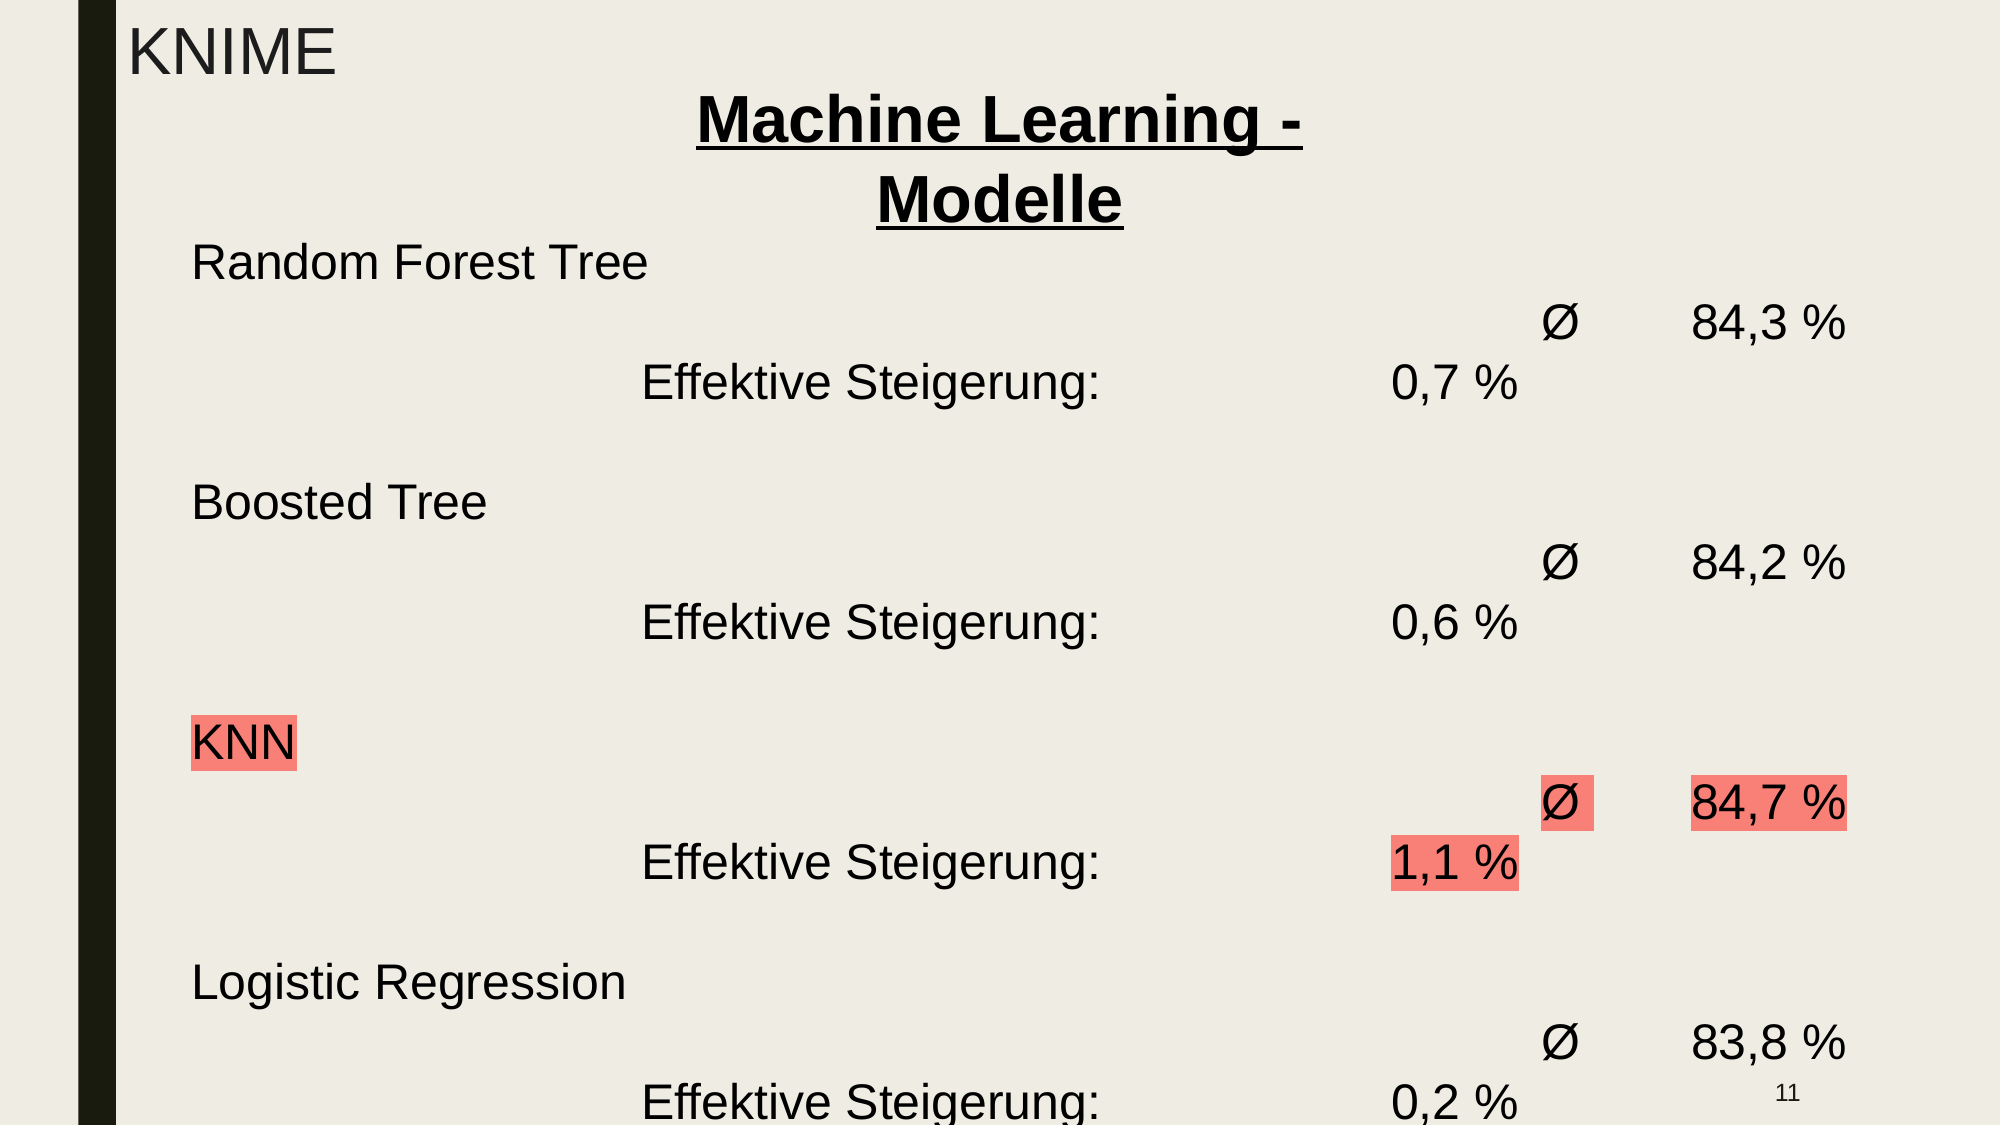

# KNIME
Machine Learning - Modelle
Random Forest Tree
									Ø	84,3 %			Effektive Steigerung: 		0,7 %

Boosted Tree
									Ø 	84,2 %			Effektive Steigerung: 		0,6 %

KNN
									Ø 	84,7 %			Effektive Steigerung: 		1,1 %

Logistic Regression
									Ø	83,8 %			Effektive Steigerung: 		0,2 %

Rpro MLP ( Neuronales Netz )
									Ø	84,6 %			Effektive Steigerung: 		1,0 %
11